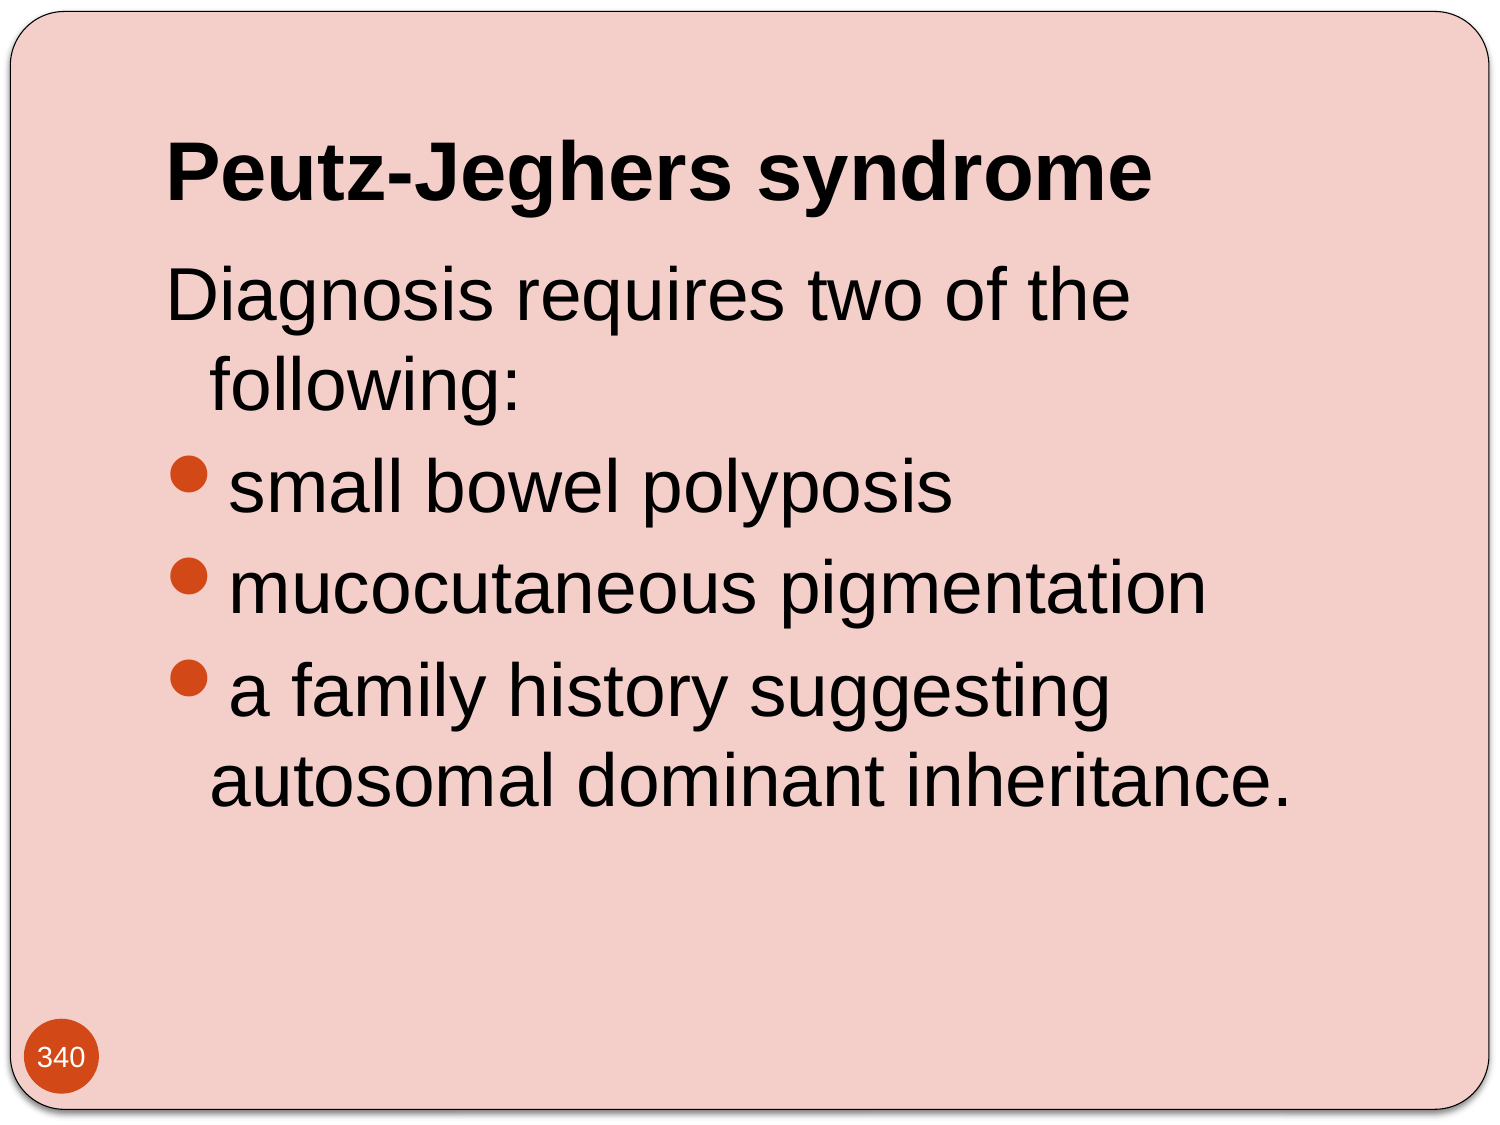

# Peutz-Jeghers syndrome
Diagnosis requires two of the following:
small bowel polyposis
mucocutaneous pigmentation
a family history suggesting autosomal dominant inheritance.

340